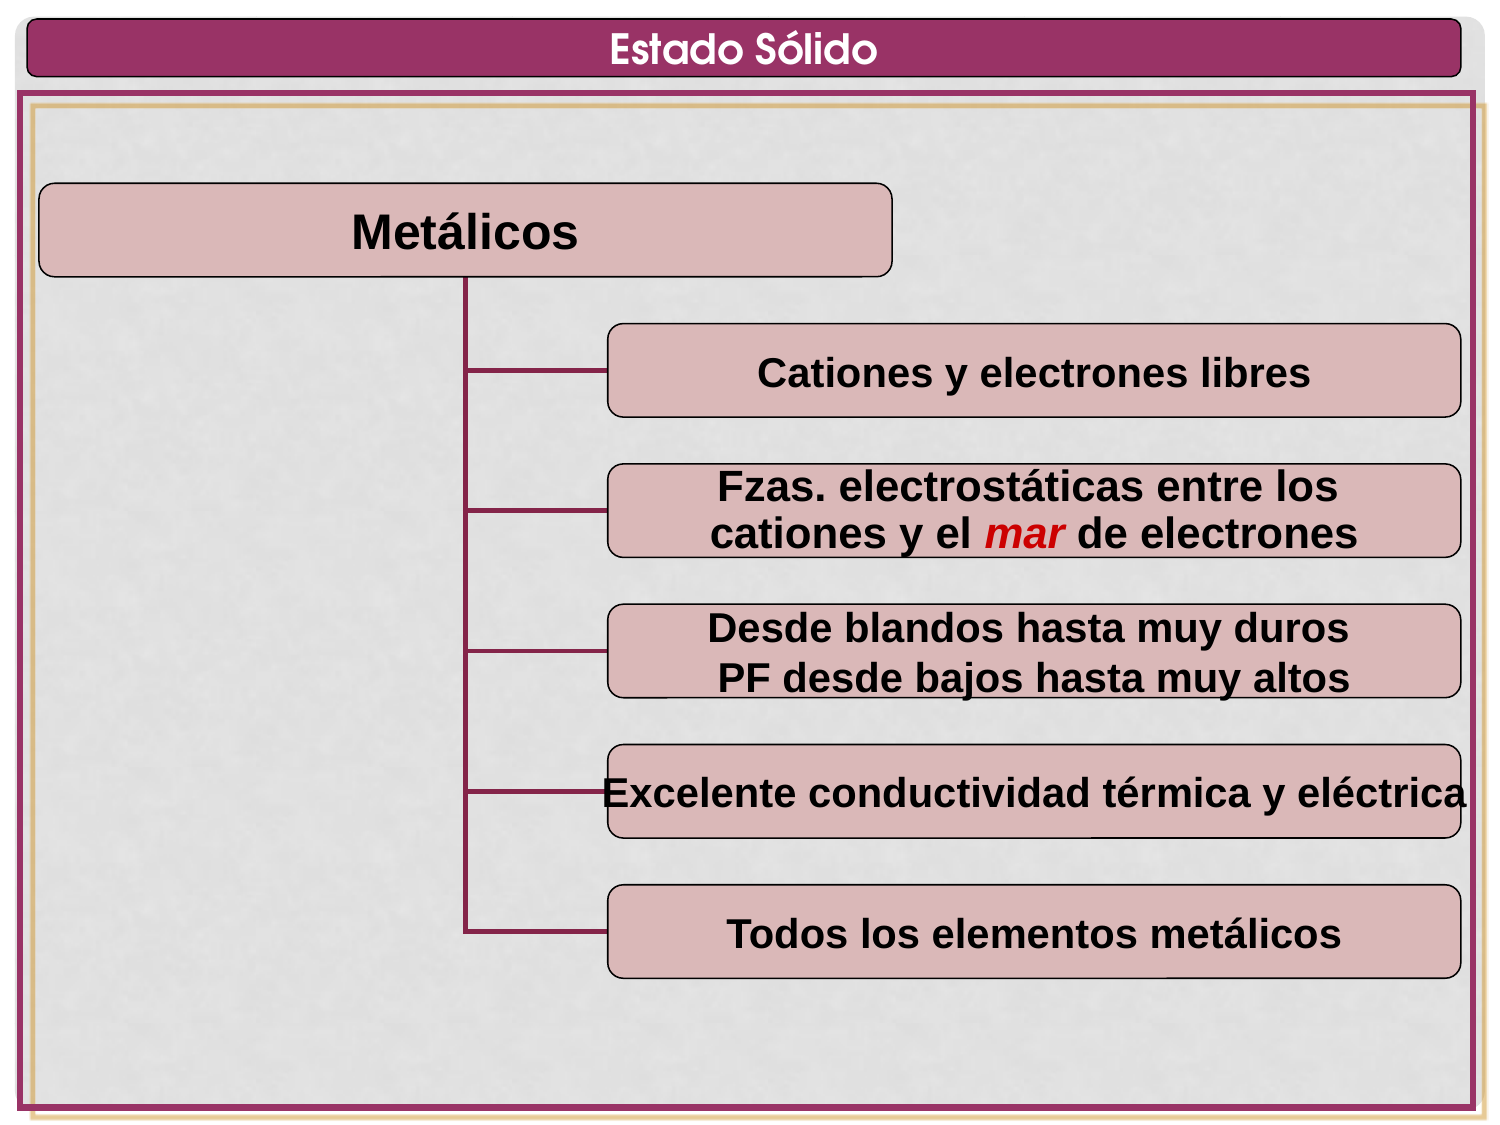

Estado Sólido

Metálicos
Cationes y electrones libres
Fzas. electrostáticas entre los
cationes y el mar de electrones
Desde blandos hasta muy duros
PF desde bajos hasta muy altos
Excelente conductividad térmica y eléctrica
Todos los elementos metálicos